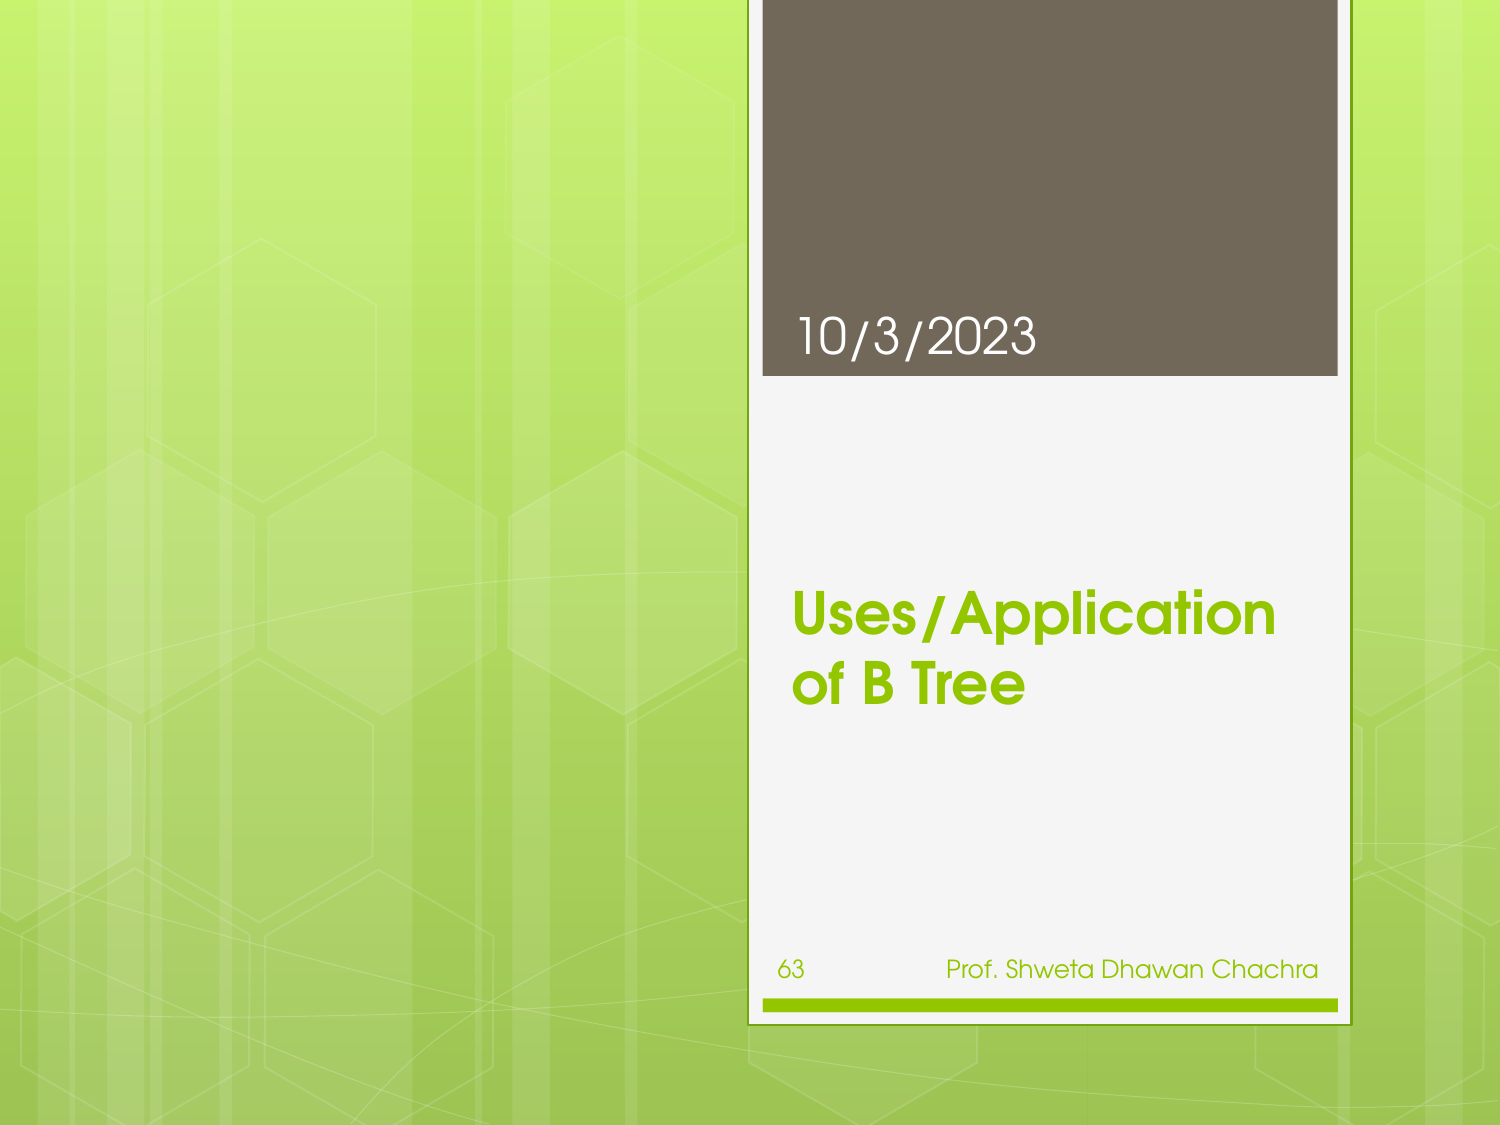

10/3/2023
# Uses/Application of B Tree

63
Prof. Shweta Dhawan Chachra